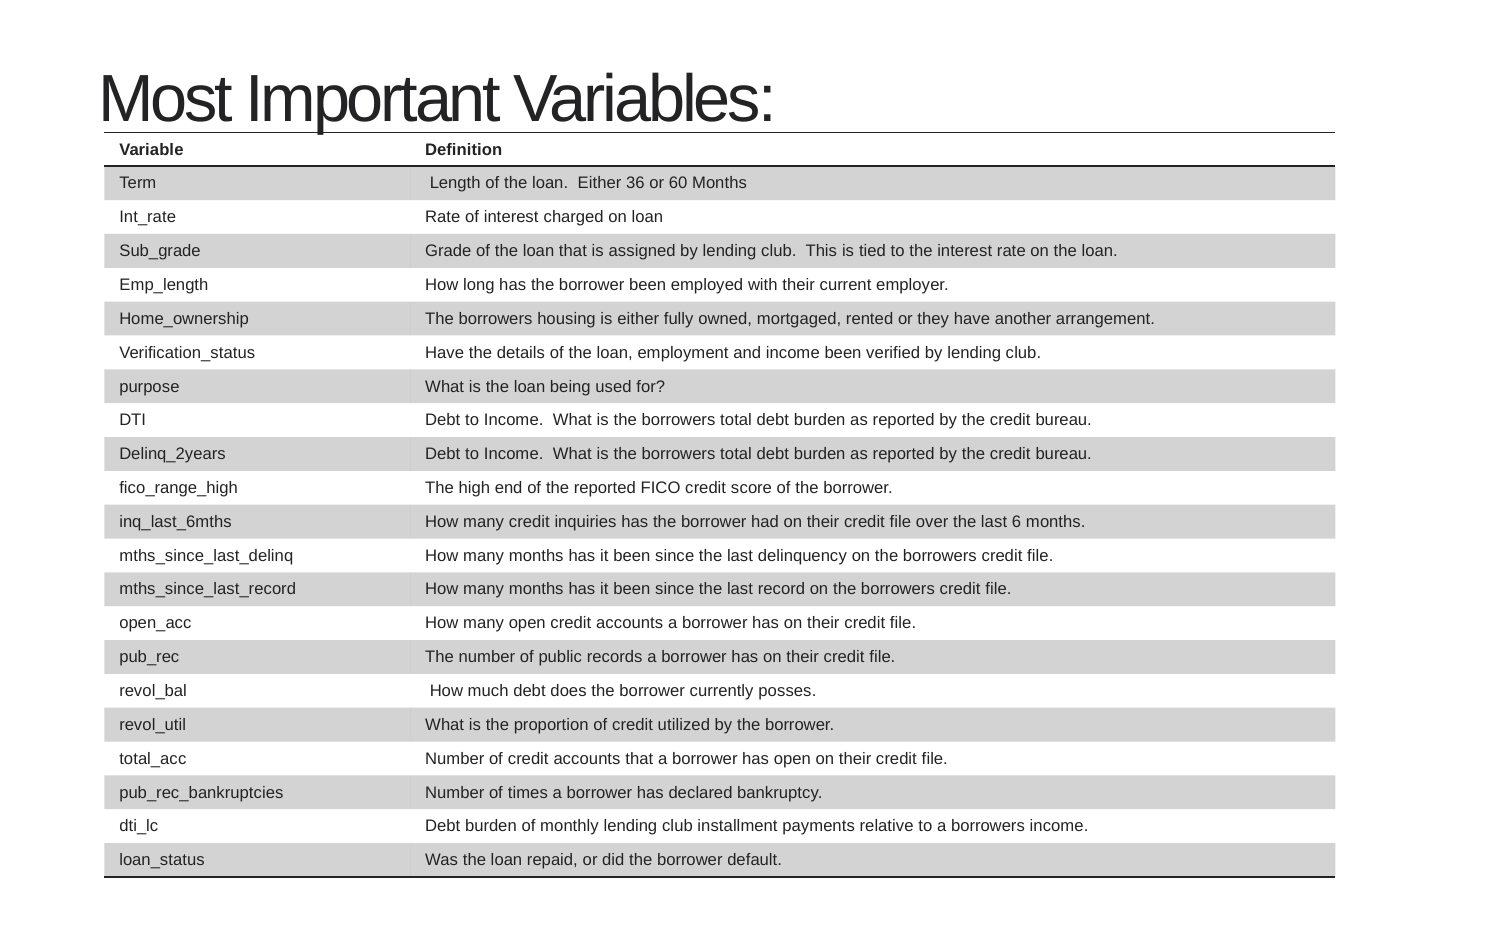

# Most Important Variables:
| Variable | Definition |
| --- | --- |
| Term | Length of the loan. Either 36 or 60 Months |
| Int\_rate | Rate of interest charged on loan |
| Sub\_grade | Grade of the loan that is assigned by lending club. This is tied to the interest rate on the loan. |
| Emp\_length | How long has the borrower been employed with their current employer. |
| Home\_ownership | The borrowers housing is either fully owned, mortgaged, rented or they have another arrangement. |
| Verification\_status | Have the details of the loan, employment and income been verified by lending club. |
| purpose | What is the loan being used for? |
| DTI | Debt to Income. What is the borrowers total debt burden as reported by the credit bureau. |
| Delinq\_2years | Debt to Income. What is the borrowers total debt burden as reported by the credit bureau. |
| fico\_range\_high | The high end of the reported FICO credit score of the borrower. |
| inq\_last\_6mths | How many credit inquiries has the borrower had on their credit file over the last 6 months. |
| mths\_since\_last\_delinq | How many months has it been since the last delinquency on the borrowers credit file. |
| mths\_since\_last\_record | How many months has it been since the last record on the borrowers credit file. |
| open\_acc | How many open credit accounts a borrower has on their credit file. |
| pub\_rec | The number of public records a borrower has on their credit file. |
| revol\_bal | How much debt does the borrower currently posses. |
| revol\_util | What is the proportion of credit utilized by the borrower. |
| total\_acc | Number of credit accounts that a borrower has open on their credit file. |
| pub\_rec\_bankruptcies | Number of times a borrower has declared bankruptcy. |
| dti\_lc | Debt burden of monthly lending club installment payments relative to a borrowers income. |
| loan\_status | Was the loan repaid, or did the borrower default. |